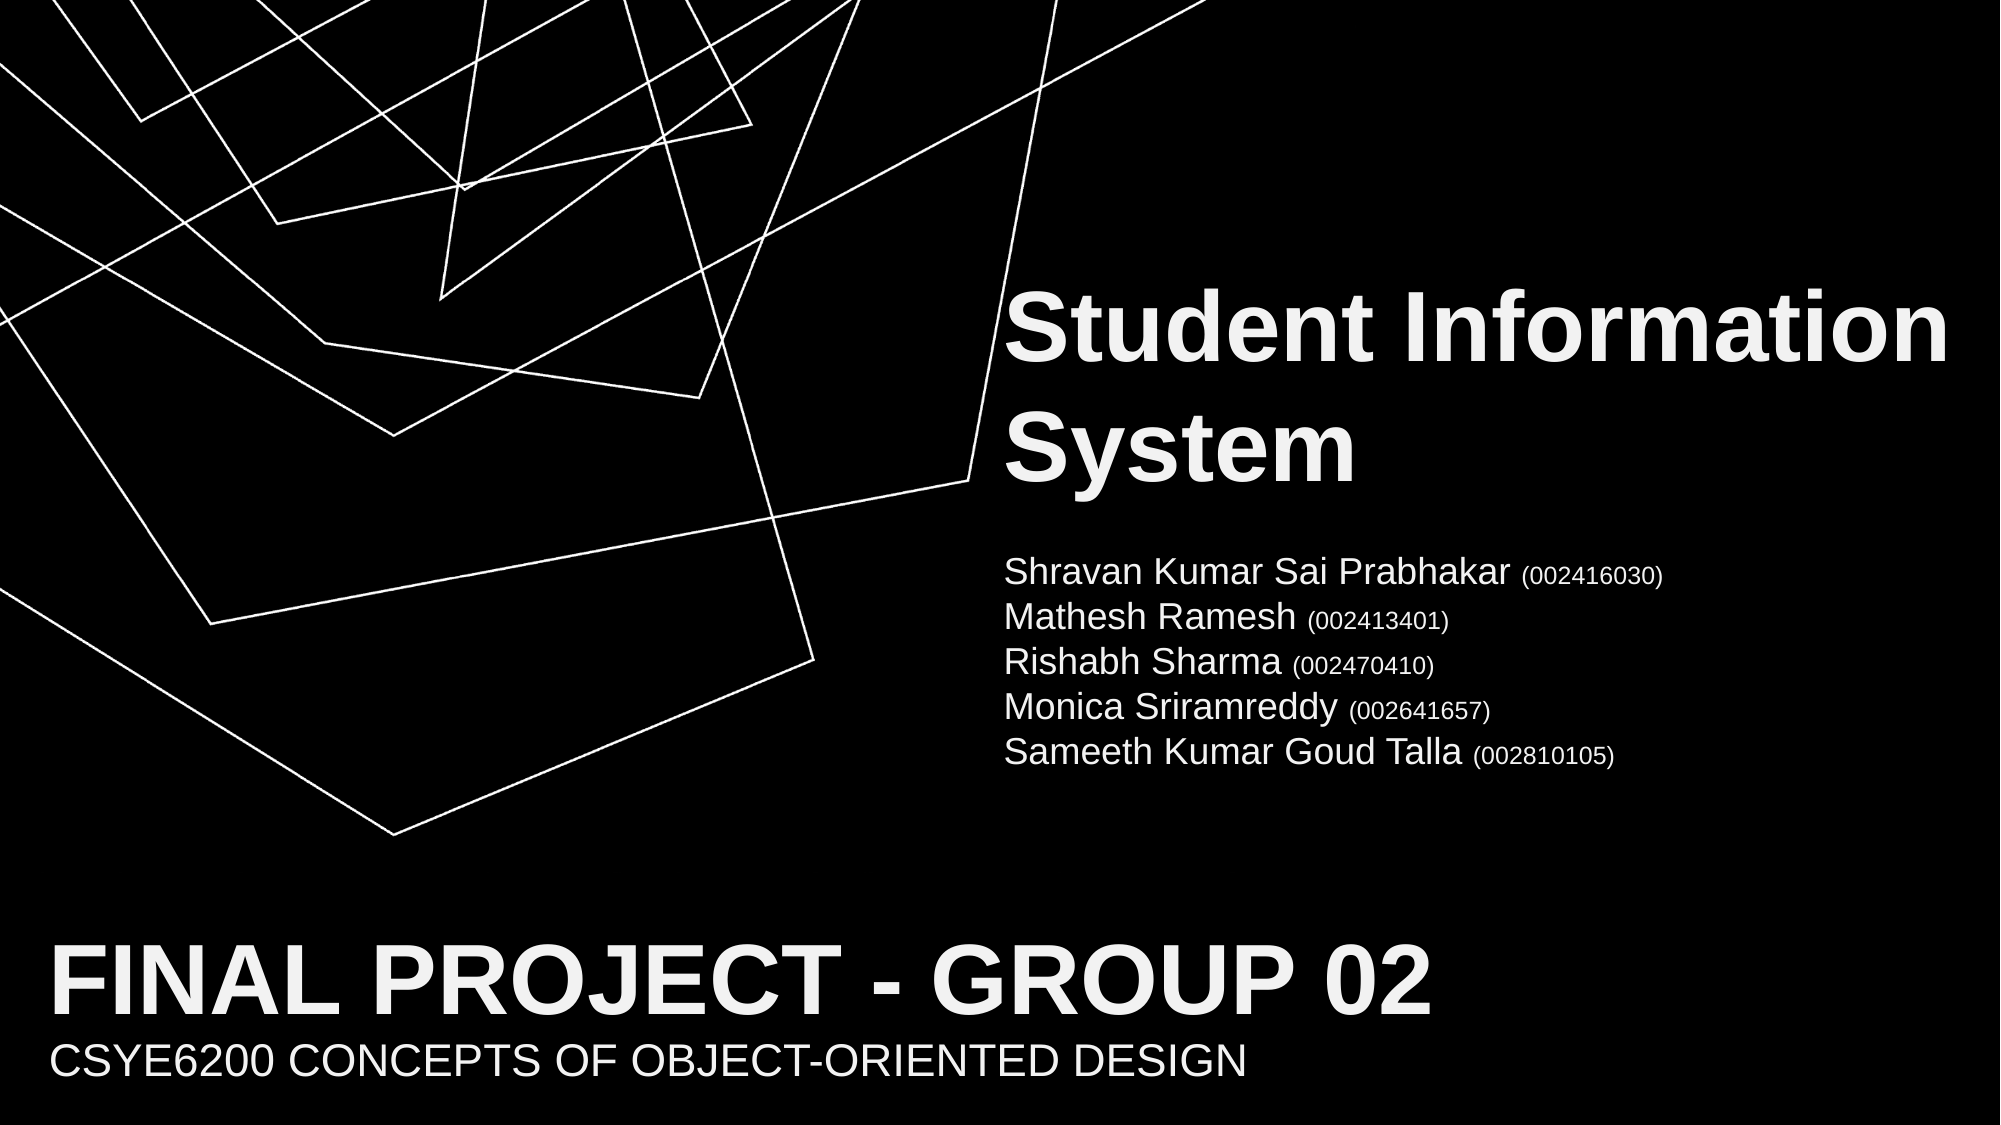

Student Information System

Shravan Kumar Sai Prabhakar (002416030)
Mathesh Ramesh (002413401)
Rishabh Sharma (002470410)
Monica Sriramreddy (002641657)
Sameeth Kumar Goud Talla (002810105)

# Final Project - Group 02 CSYE6200 Concepts of Object-Oriented Design